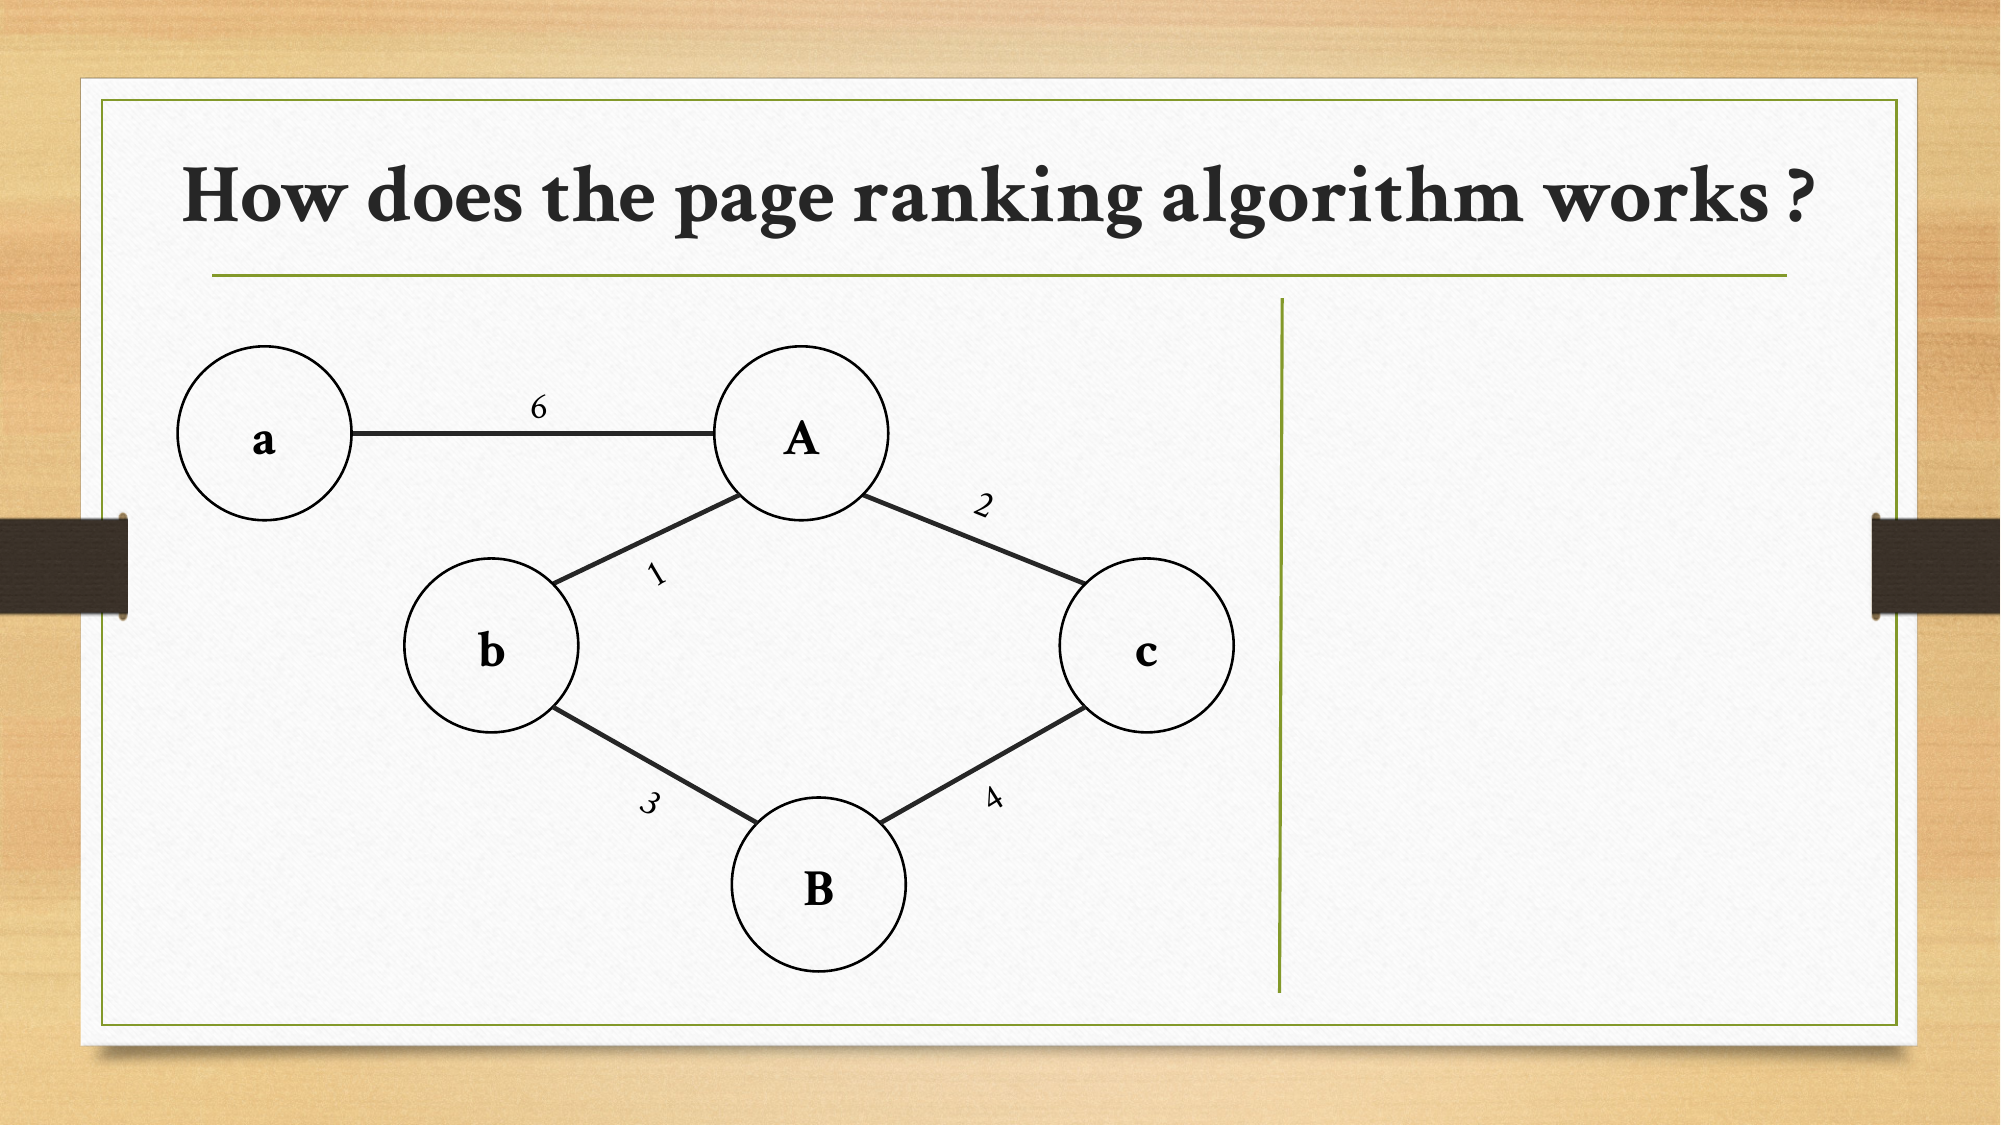

# How does the page ranking algorithm works ?
a
A
6
2
1
b
c
4
3
B